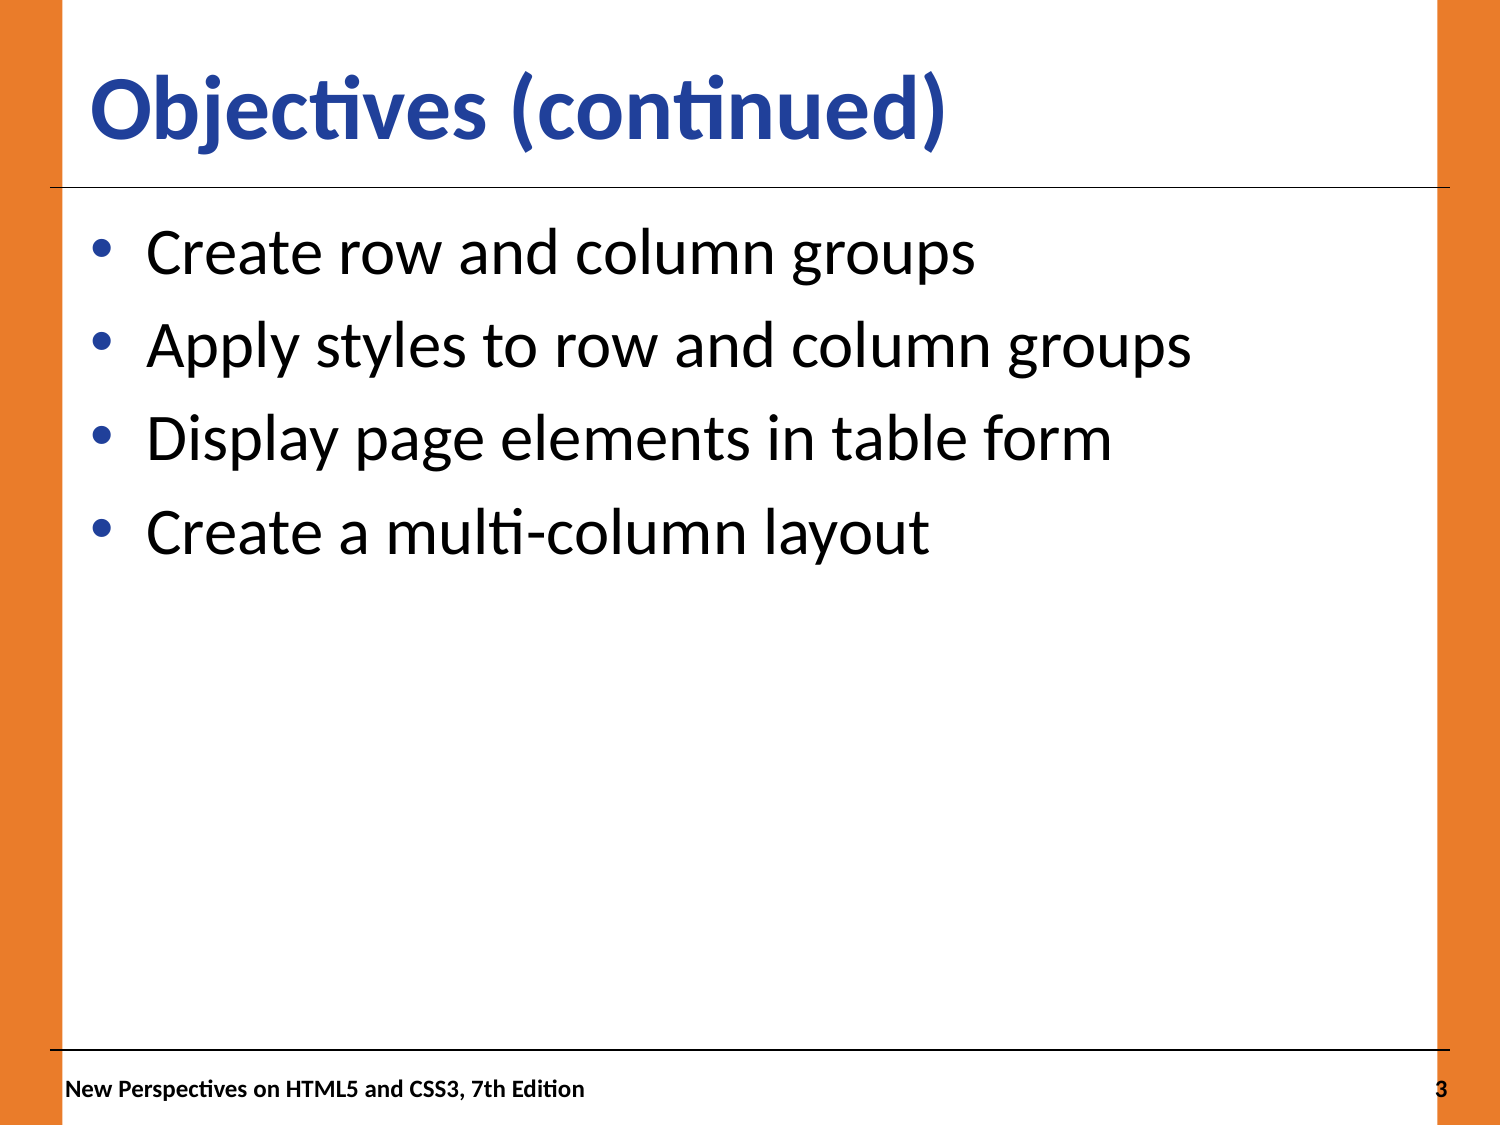

Objectives (continued)
Create row and column groups
Apply styles to row and column groups
Display page elements in table form
Create a multi-column layout
New Perspectives on HTML5 and CSS3, 7th Edition
3